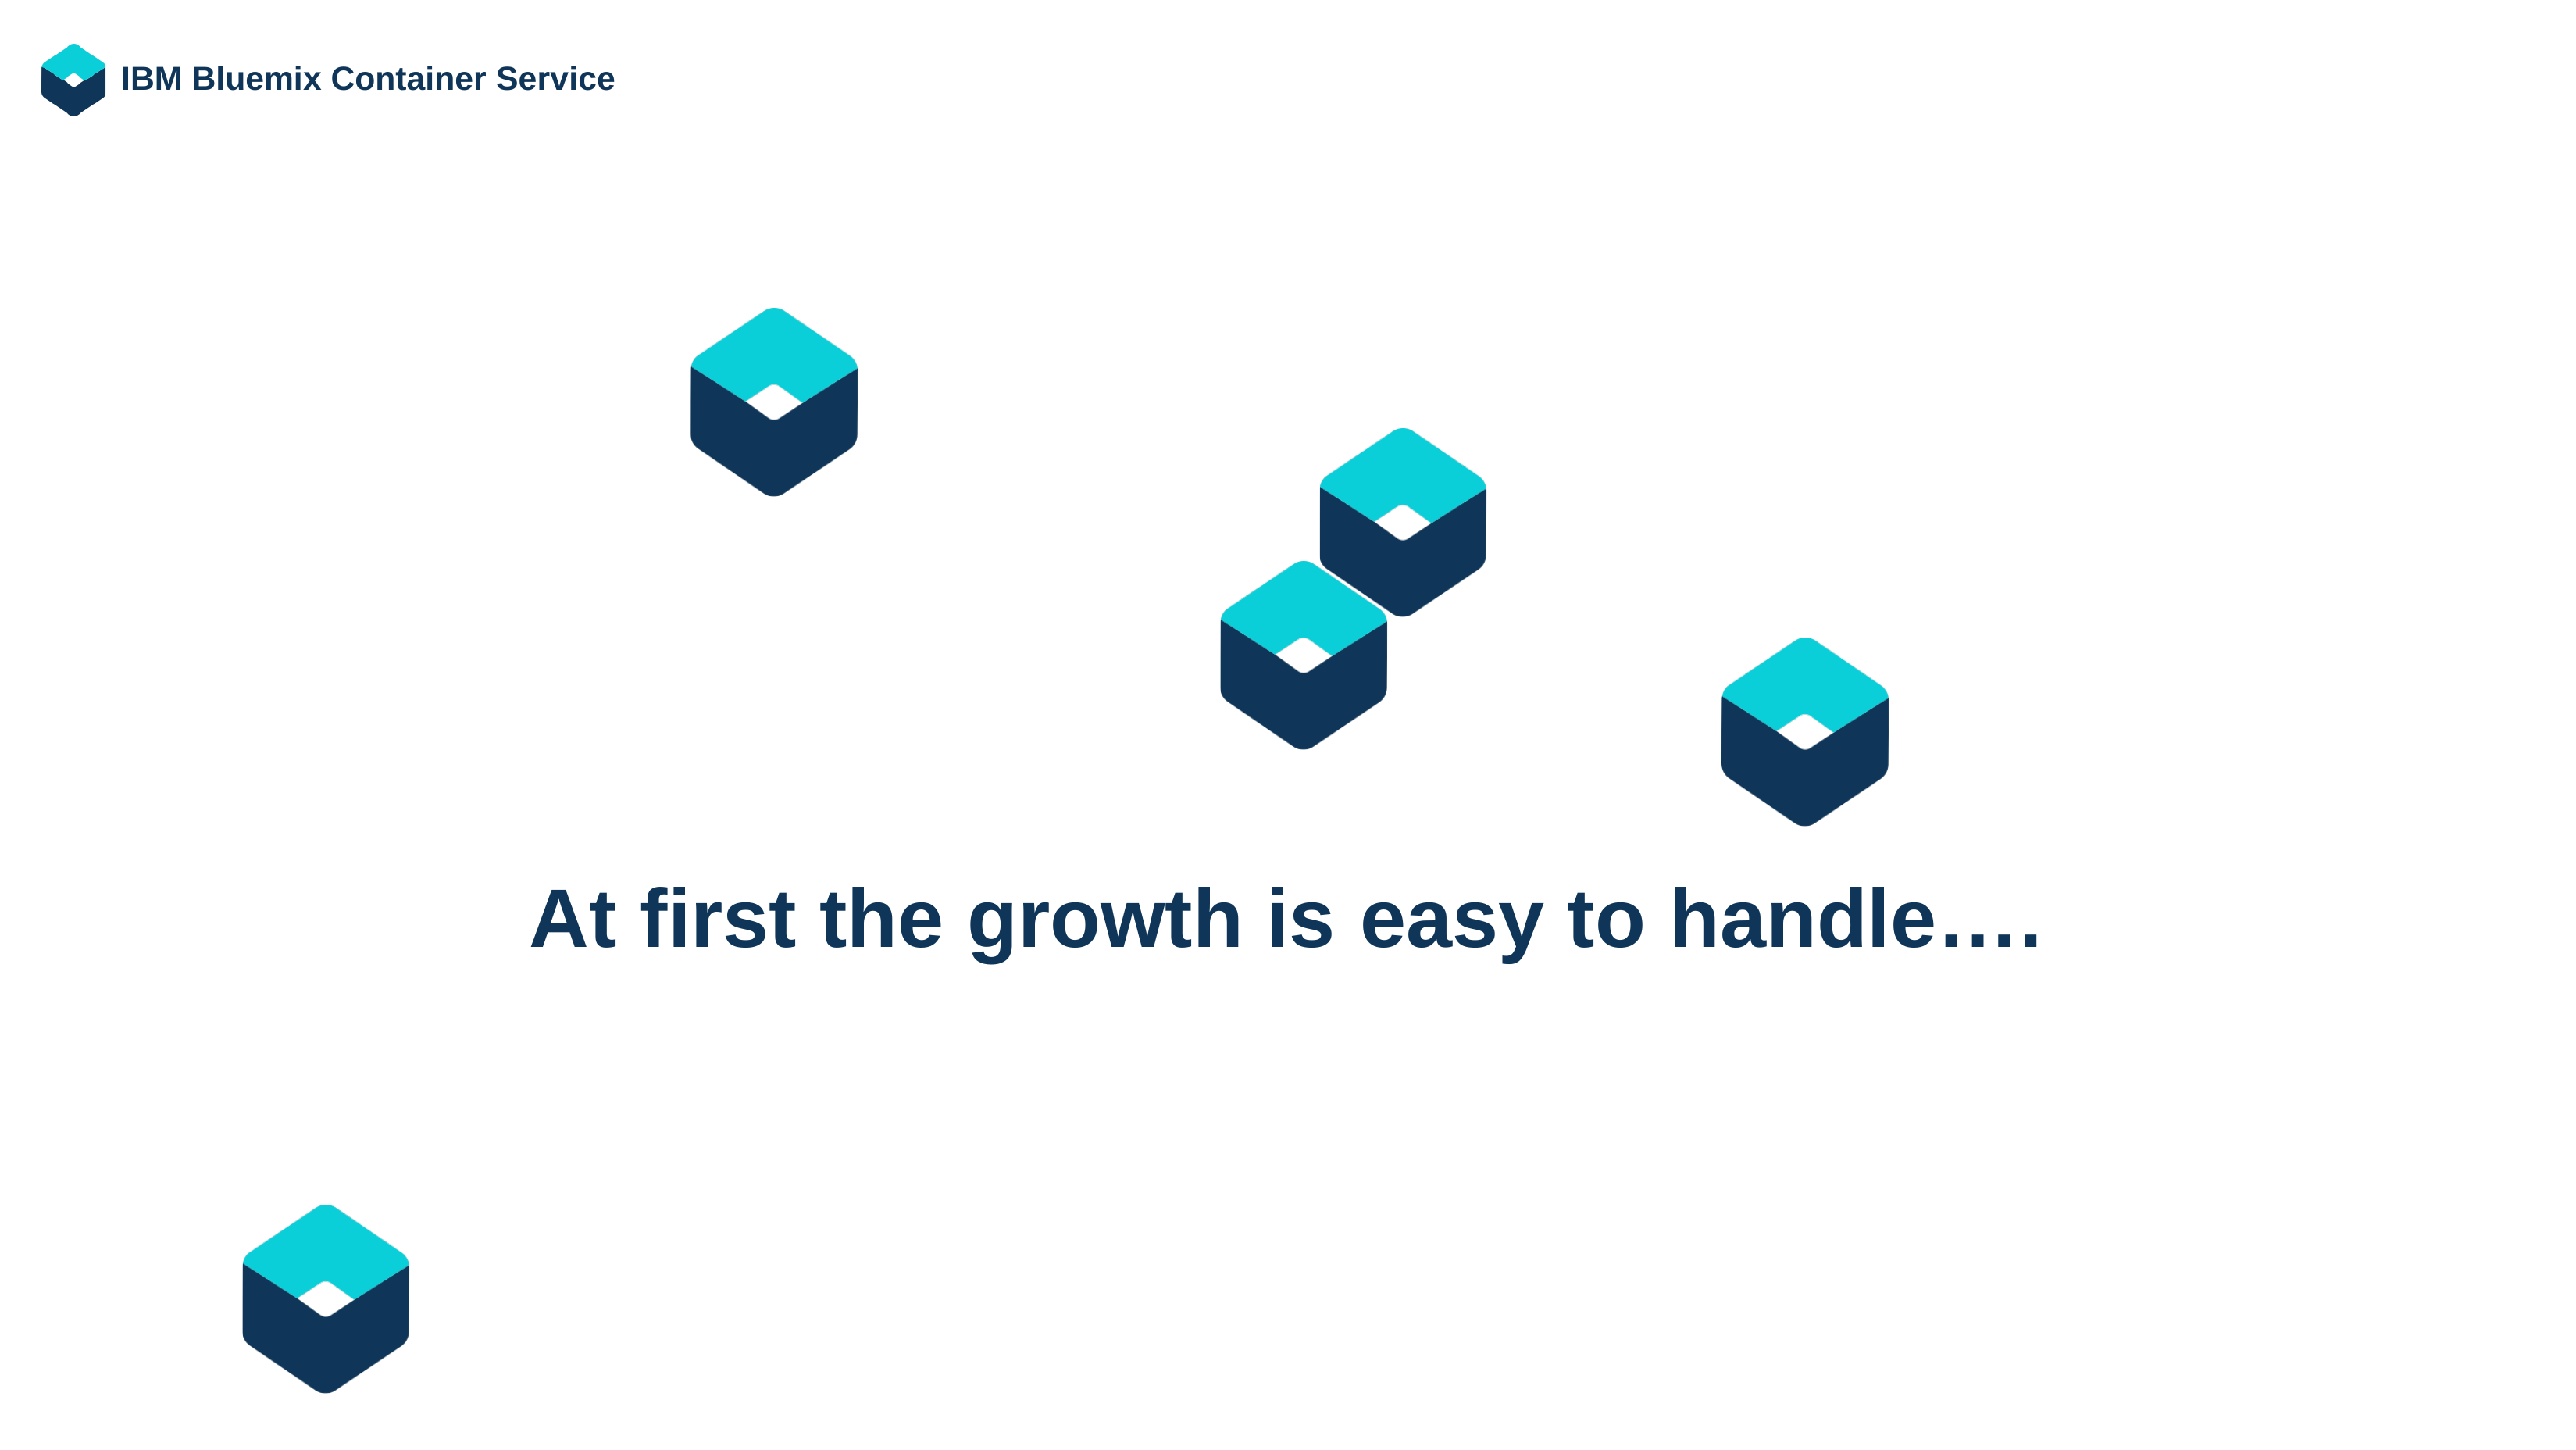

IBM Bluemix Container Service

# At first the growth is easy to handle….